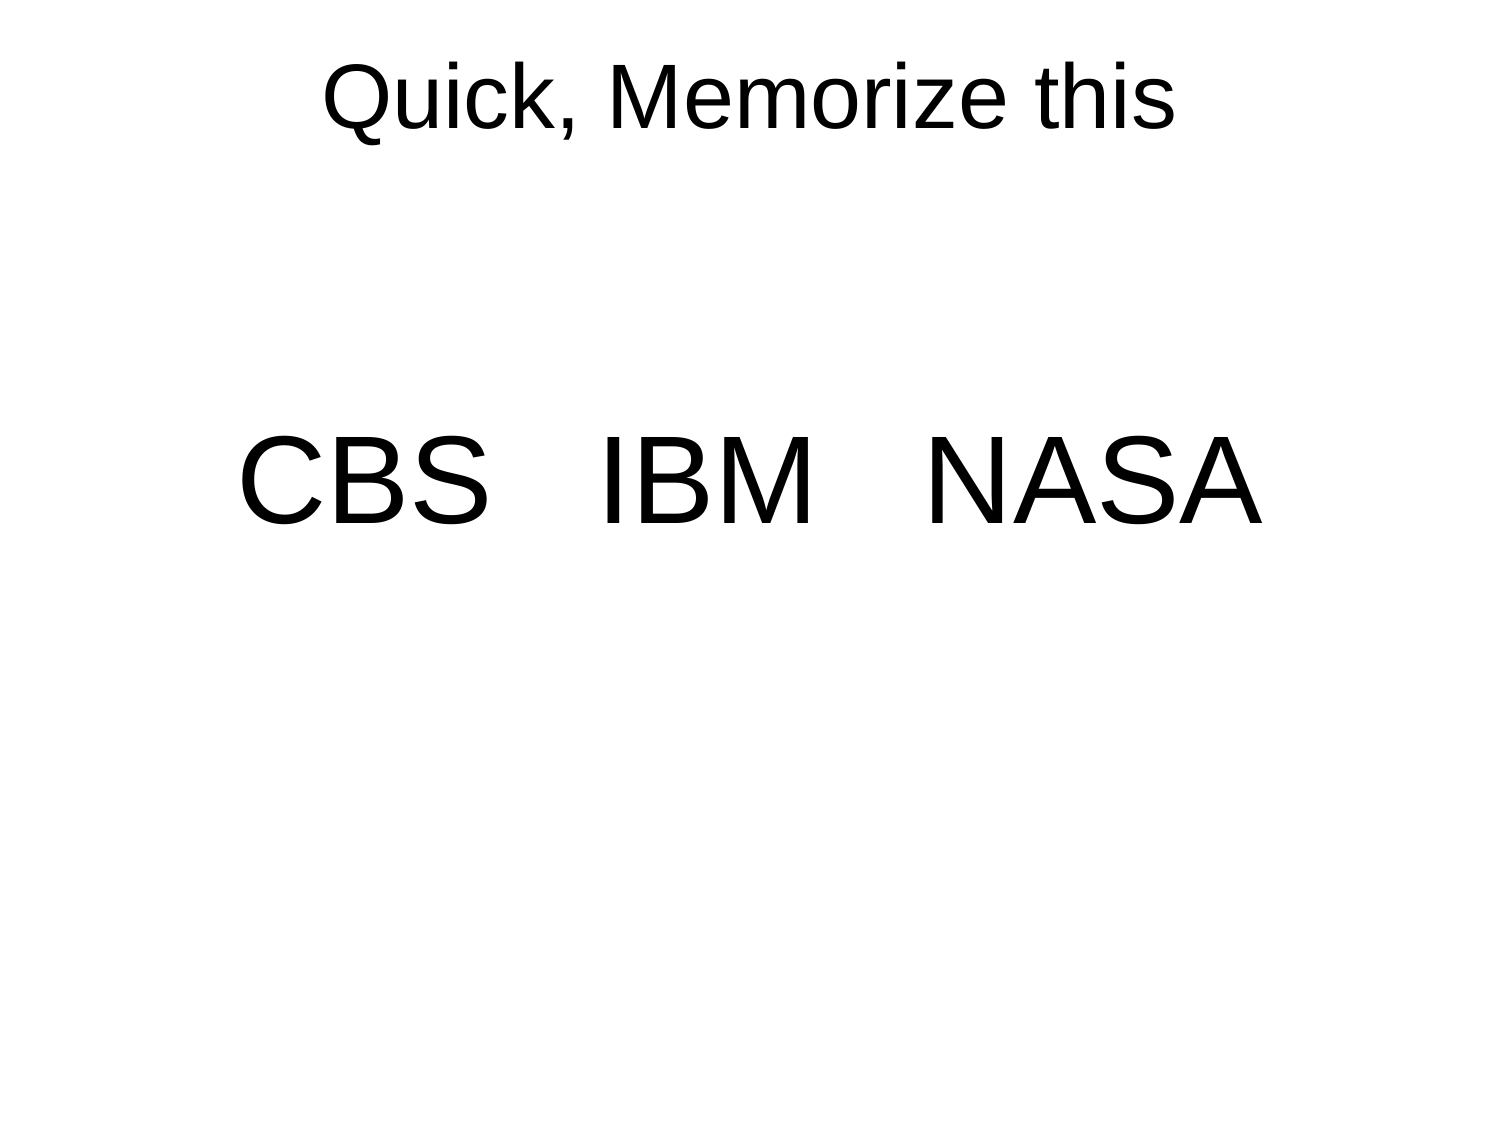

# Quick, Memorize this
CBS   IBM   NASA